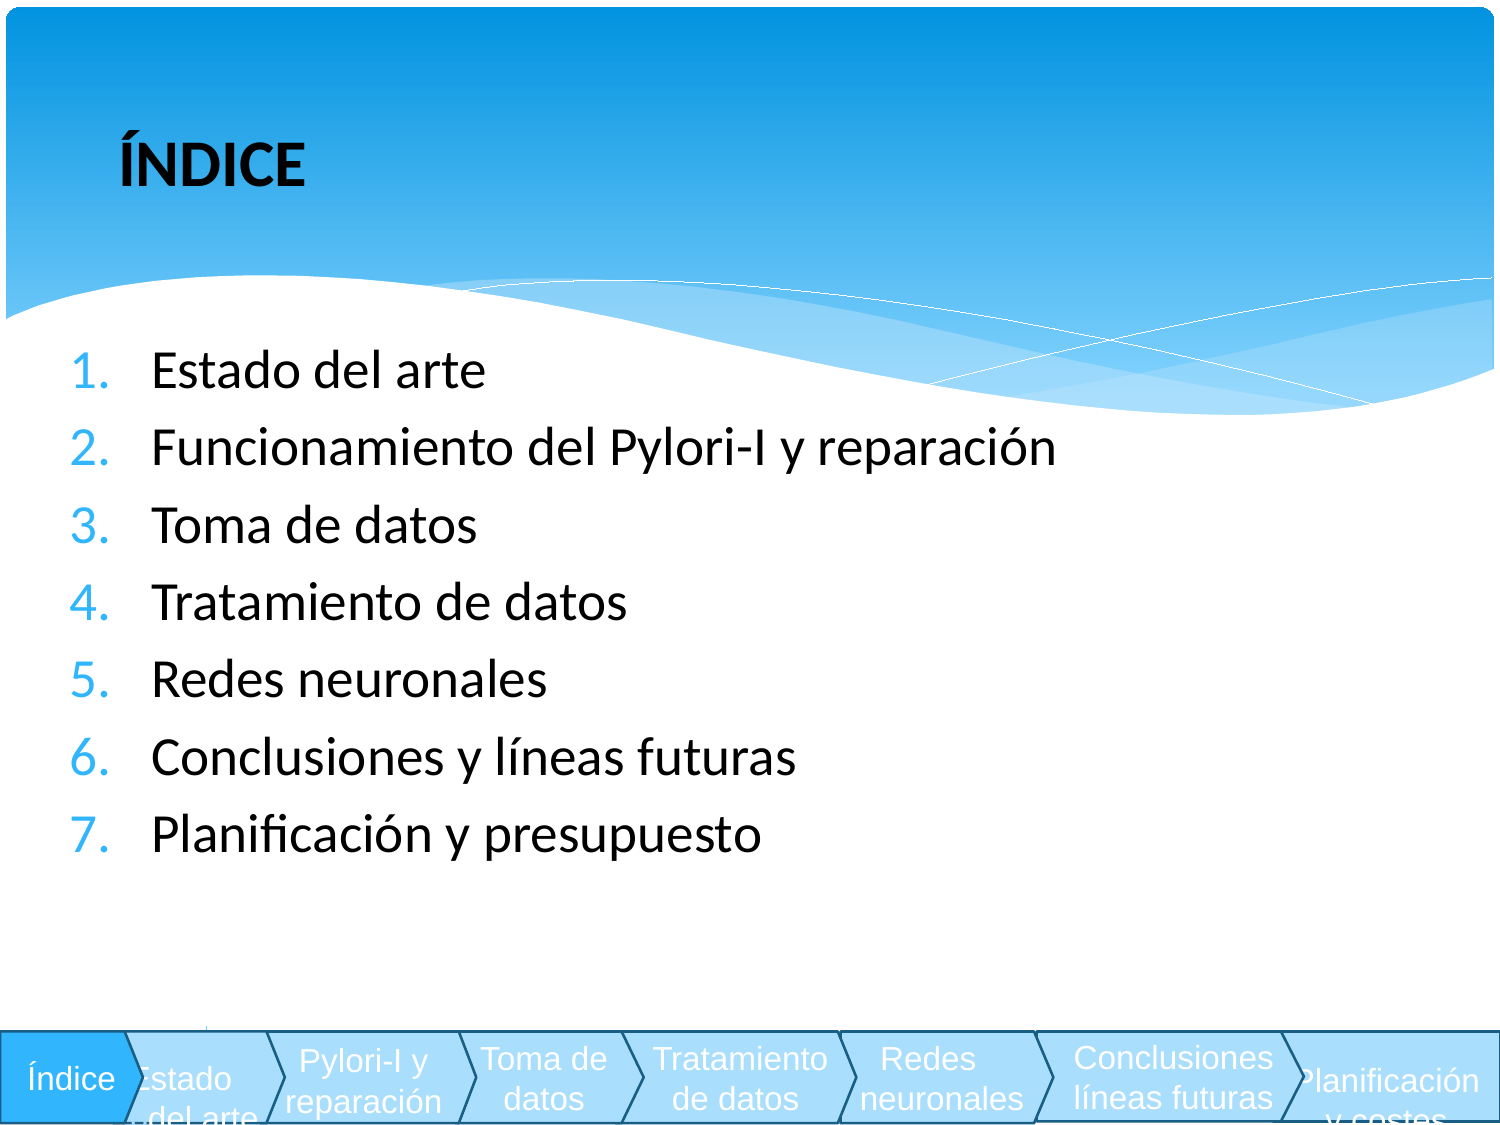

ÍNDICE
  Estado del arte
  Funcionamiento del Pylori-I y reparación
  Toma de datos
  Tratamiento de datos
  Redes neuronales
  Conclusiones y líneas futuras
  Planificación y presupuesto

 Índice
    Estado    bdel arte
 Pylori-I y  reparación
  Tratamiento  de datos
Redes    neuronales
  Conclusiones
  líneas futuras
  Planificación y costes
Toma de datos